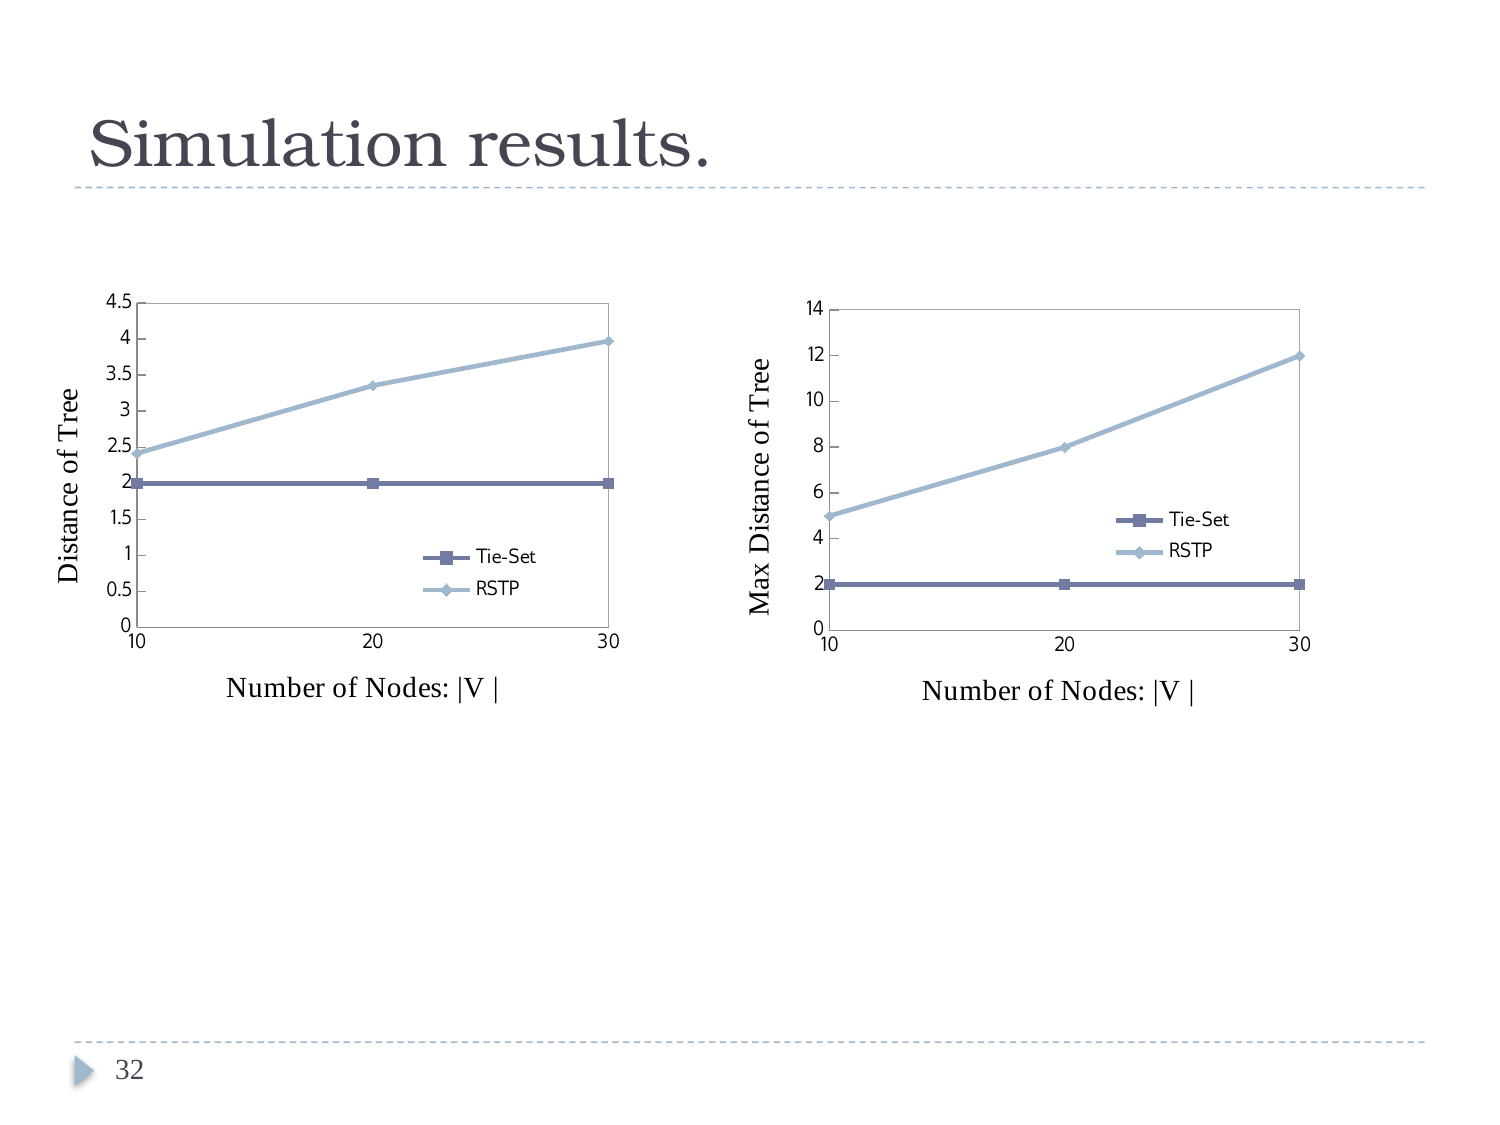

# Simulation results.

### Chart

| Category |  |  |
|---|---|---|
| 10 | 2.0 | 2.4166666666666665 |
| 20 | 2.0 | 3.3567251461988303 |
| 30 | 2.0 | 3.9753694581280787 |

### Chart

| Category |  |  |
|---|---|---|
| 10 | 2.0 | 5.0 |
| 20 | 2.0 | 8.0 |
| 30 | 2.0 | 12.0 |
32